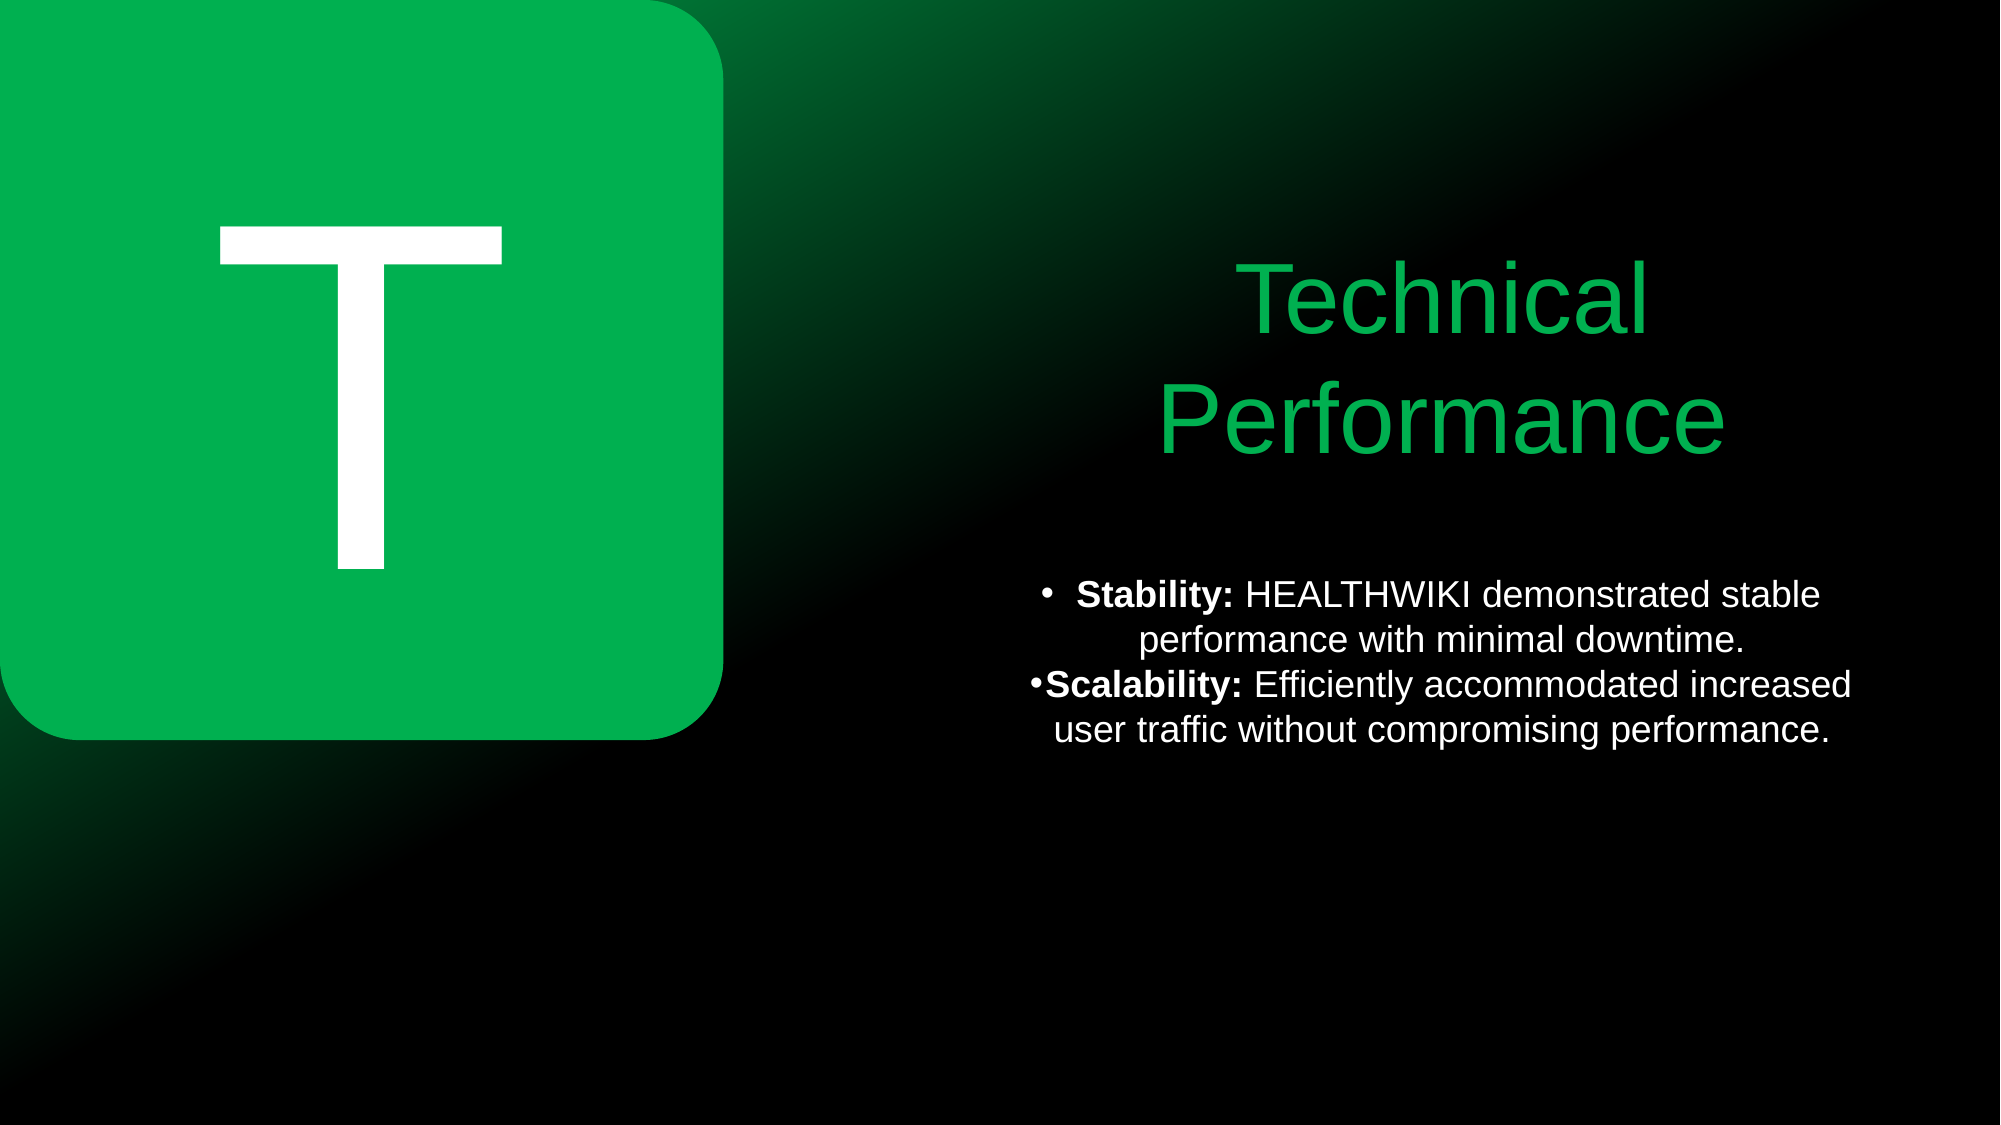

T

Technical Performance

Stability: HEALTHWIKI demonstrated stable performance with minimal downtime.
Scalability: Efficiently accommodated increased user traffic without compromising performance.